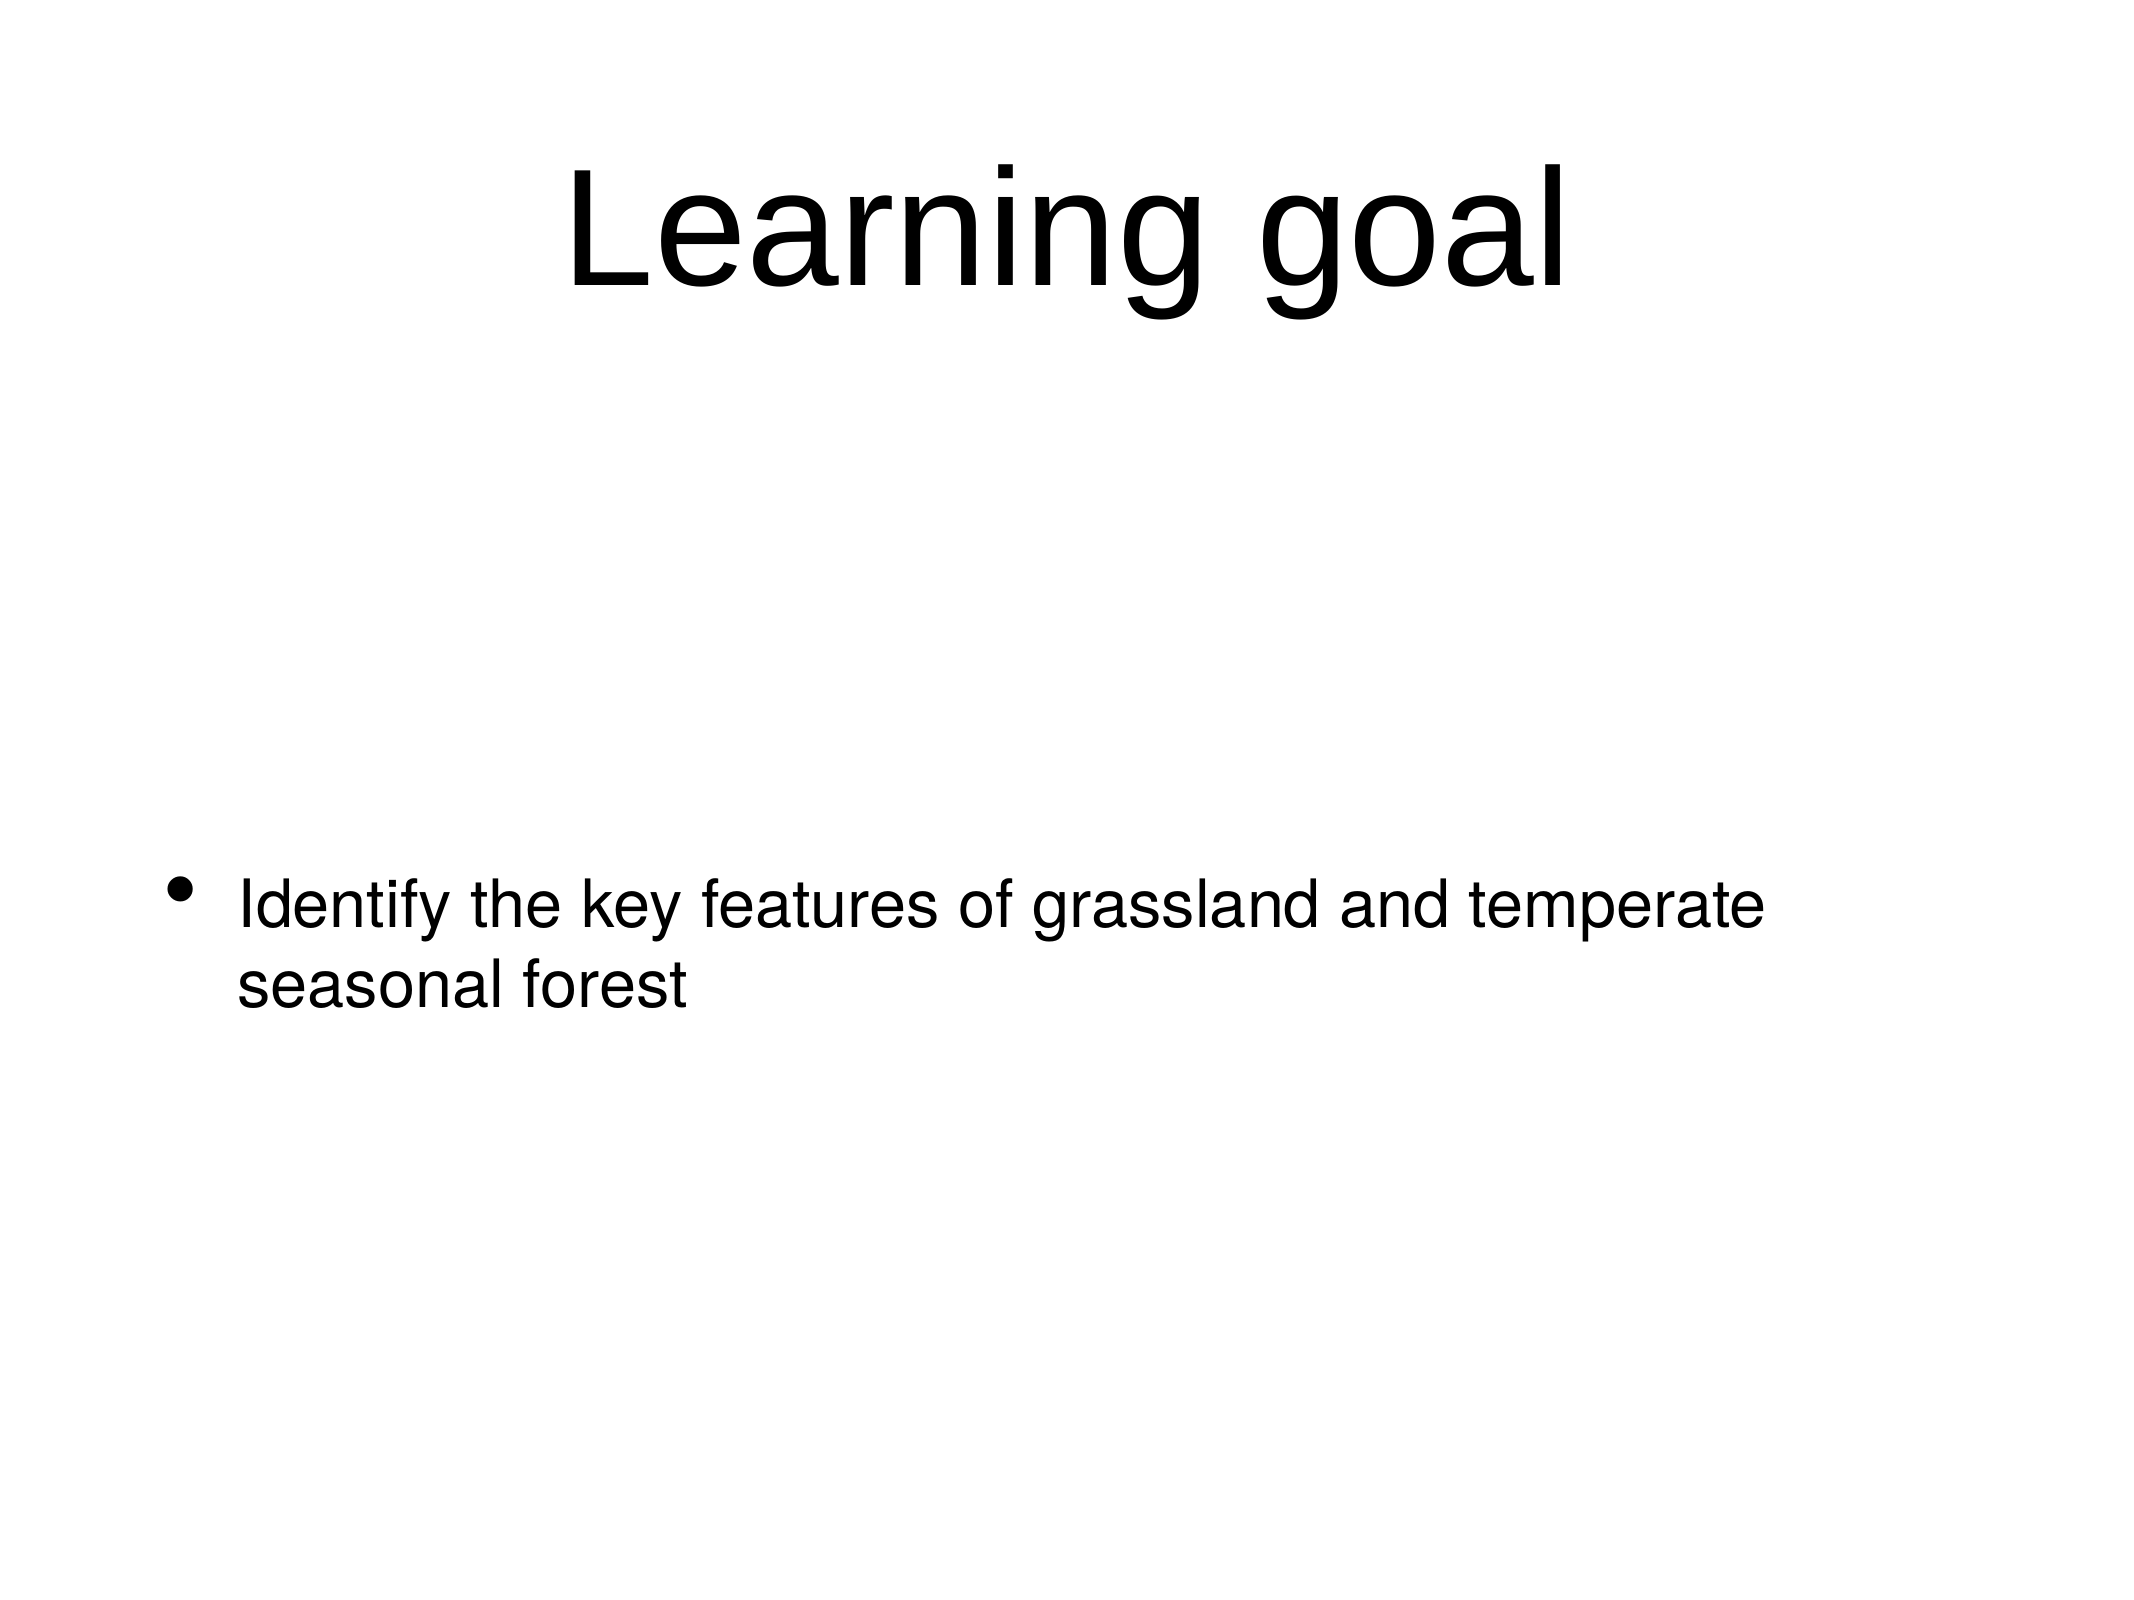

# Learning goal
Identify the key features of grassland and temperate seasonal forest